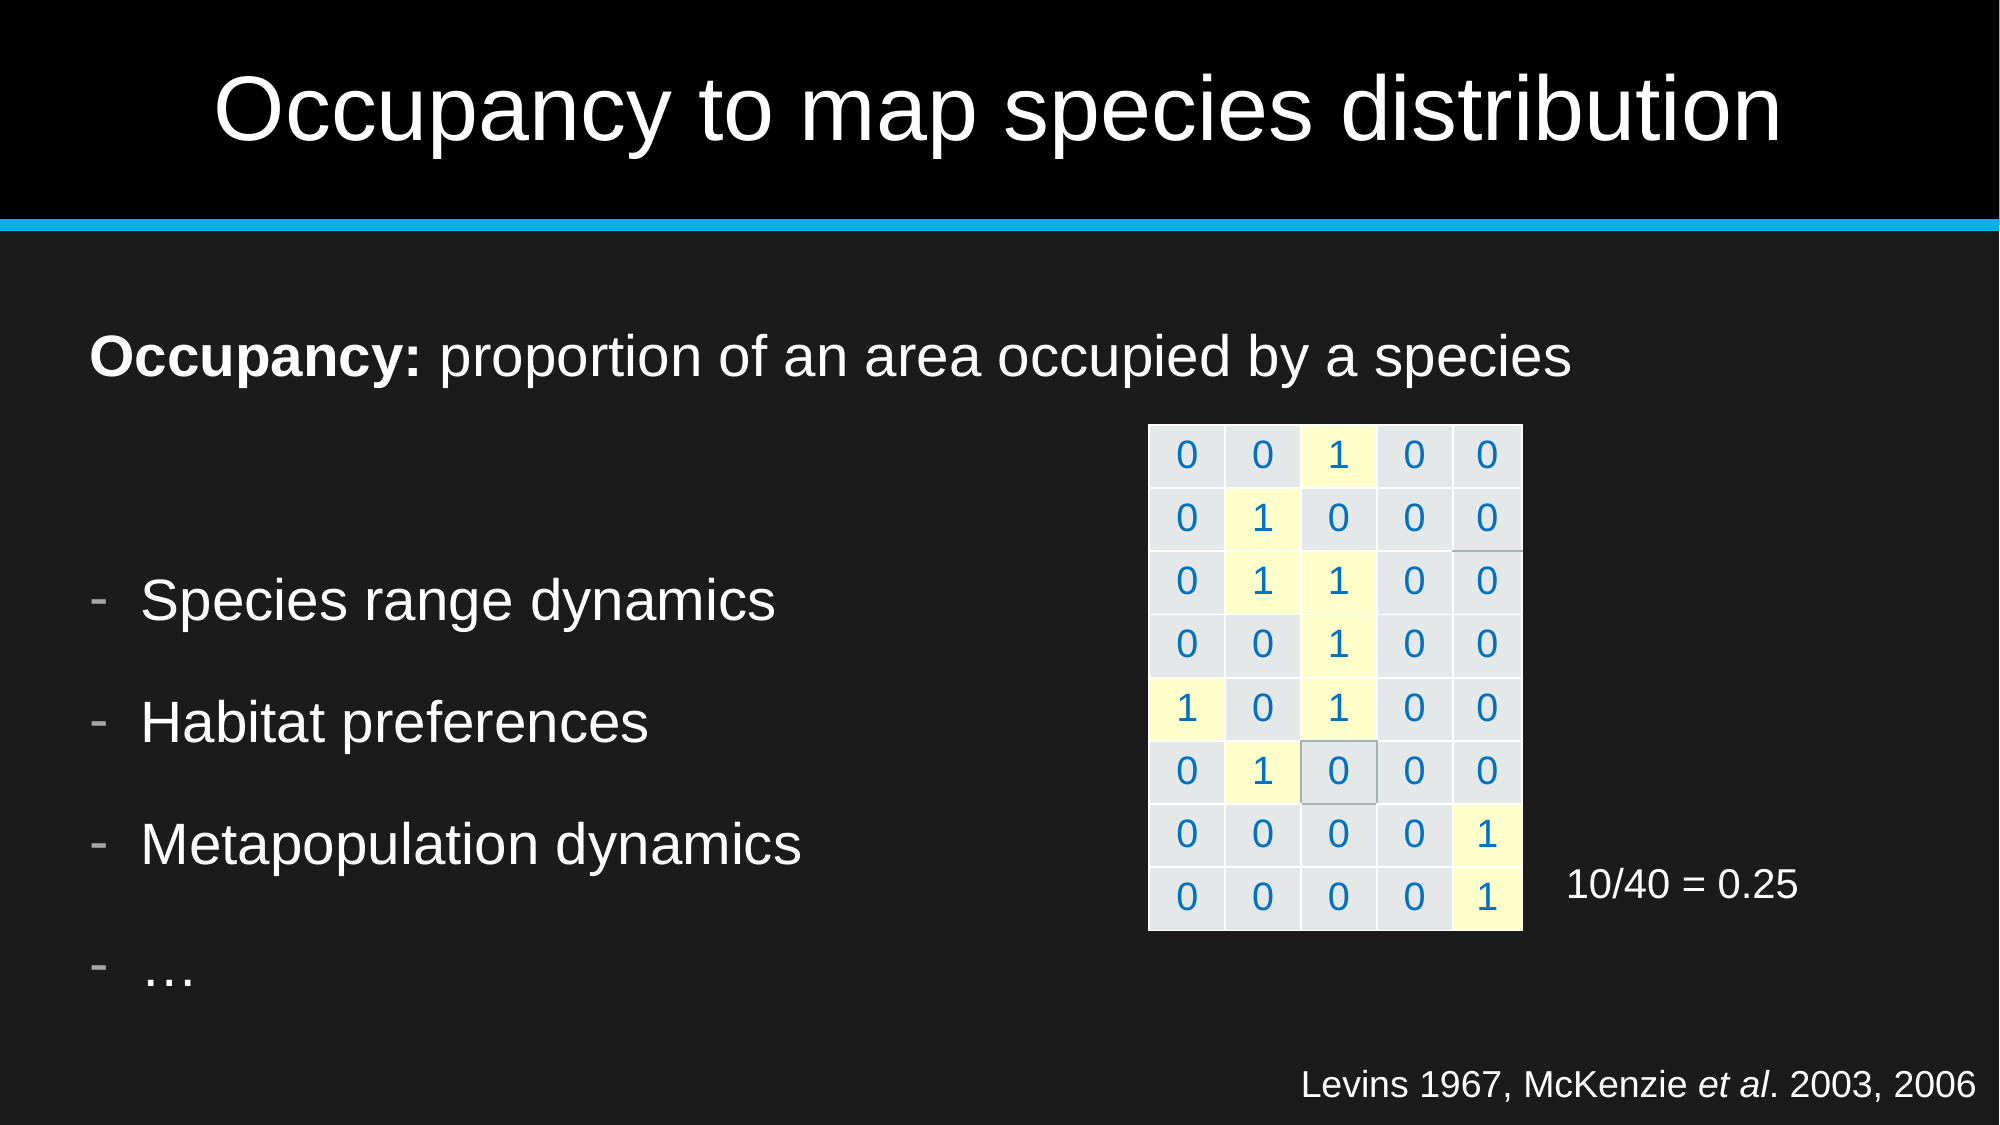

# Occupancy to map species distribution
Occupancy: proportion of an area occupied by a species

Species range dynamics
Habitat preferences
Metapopulation dynamics
…
| 0 | 0 | 1 | 0 | 0 |
| --- | --- | --- | --- | --- |
| 0 | 1 | 0 | 0 | 0 |
| 0 | 1 | 1 | 0 | 0 |
| 0 | 0 | 1 | 0 | 0 |
| 1 | 0 | 1 | 0 | 0 |
| 0 | 1 | 0 | 0 | 0 |
| 0 | 0 | 0 | 0 | 1 |
| 0 | 0 | 0 | 0 | 1 |
10/40 = 0.25

Levins 1967, McKenzie et al. 2003, 2006